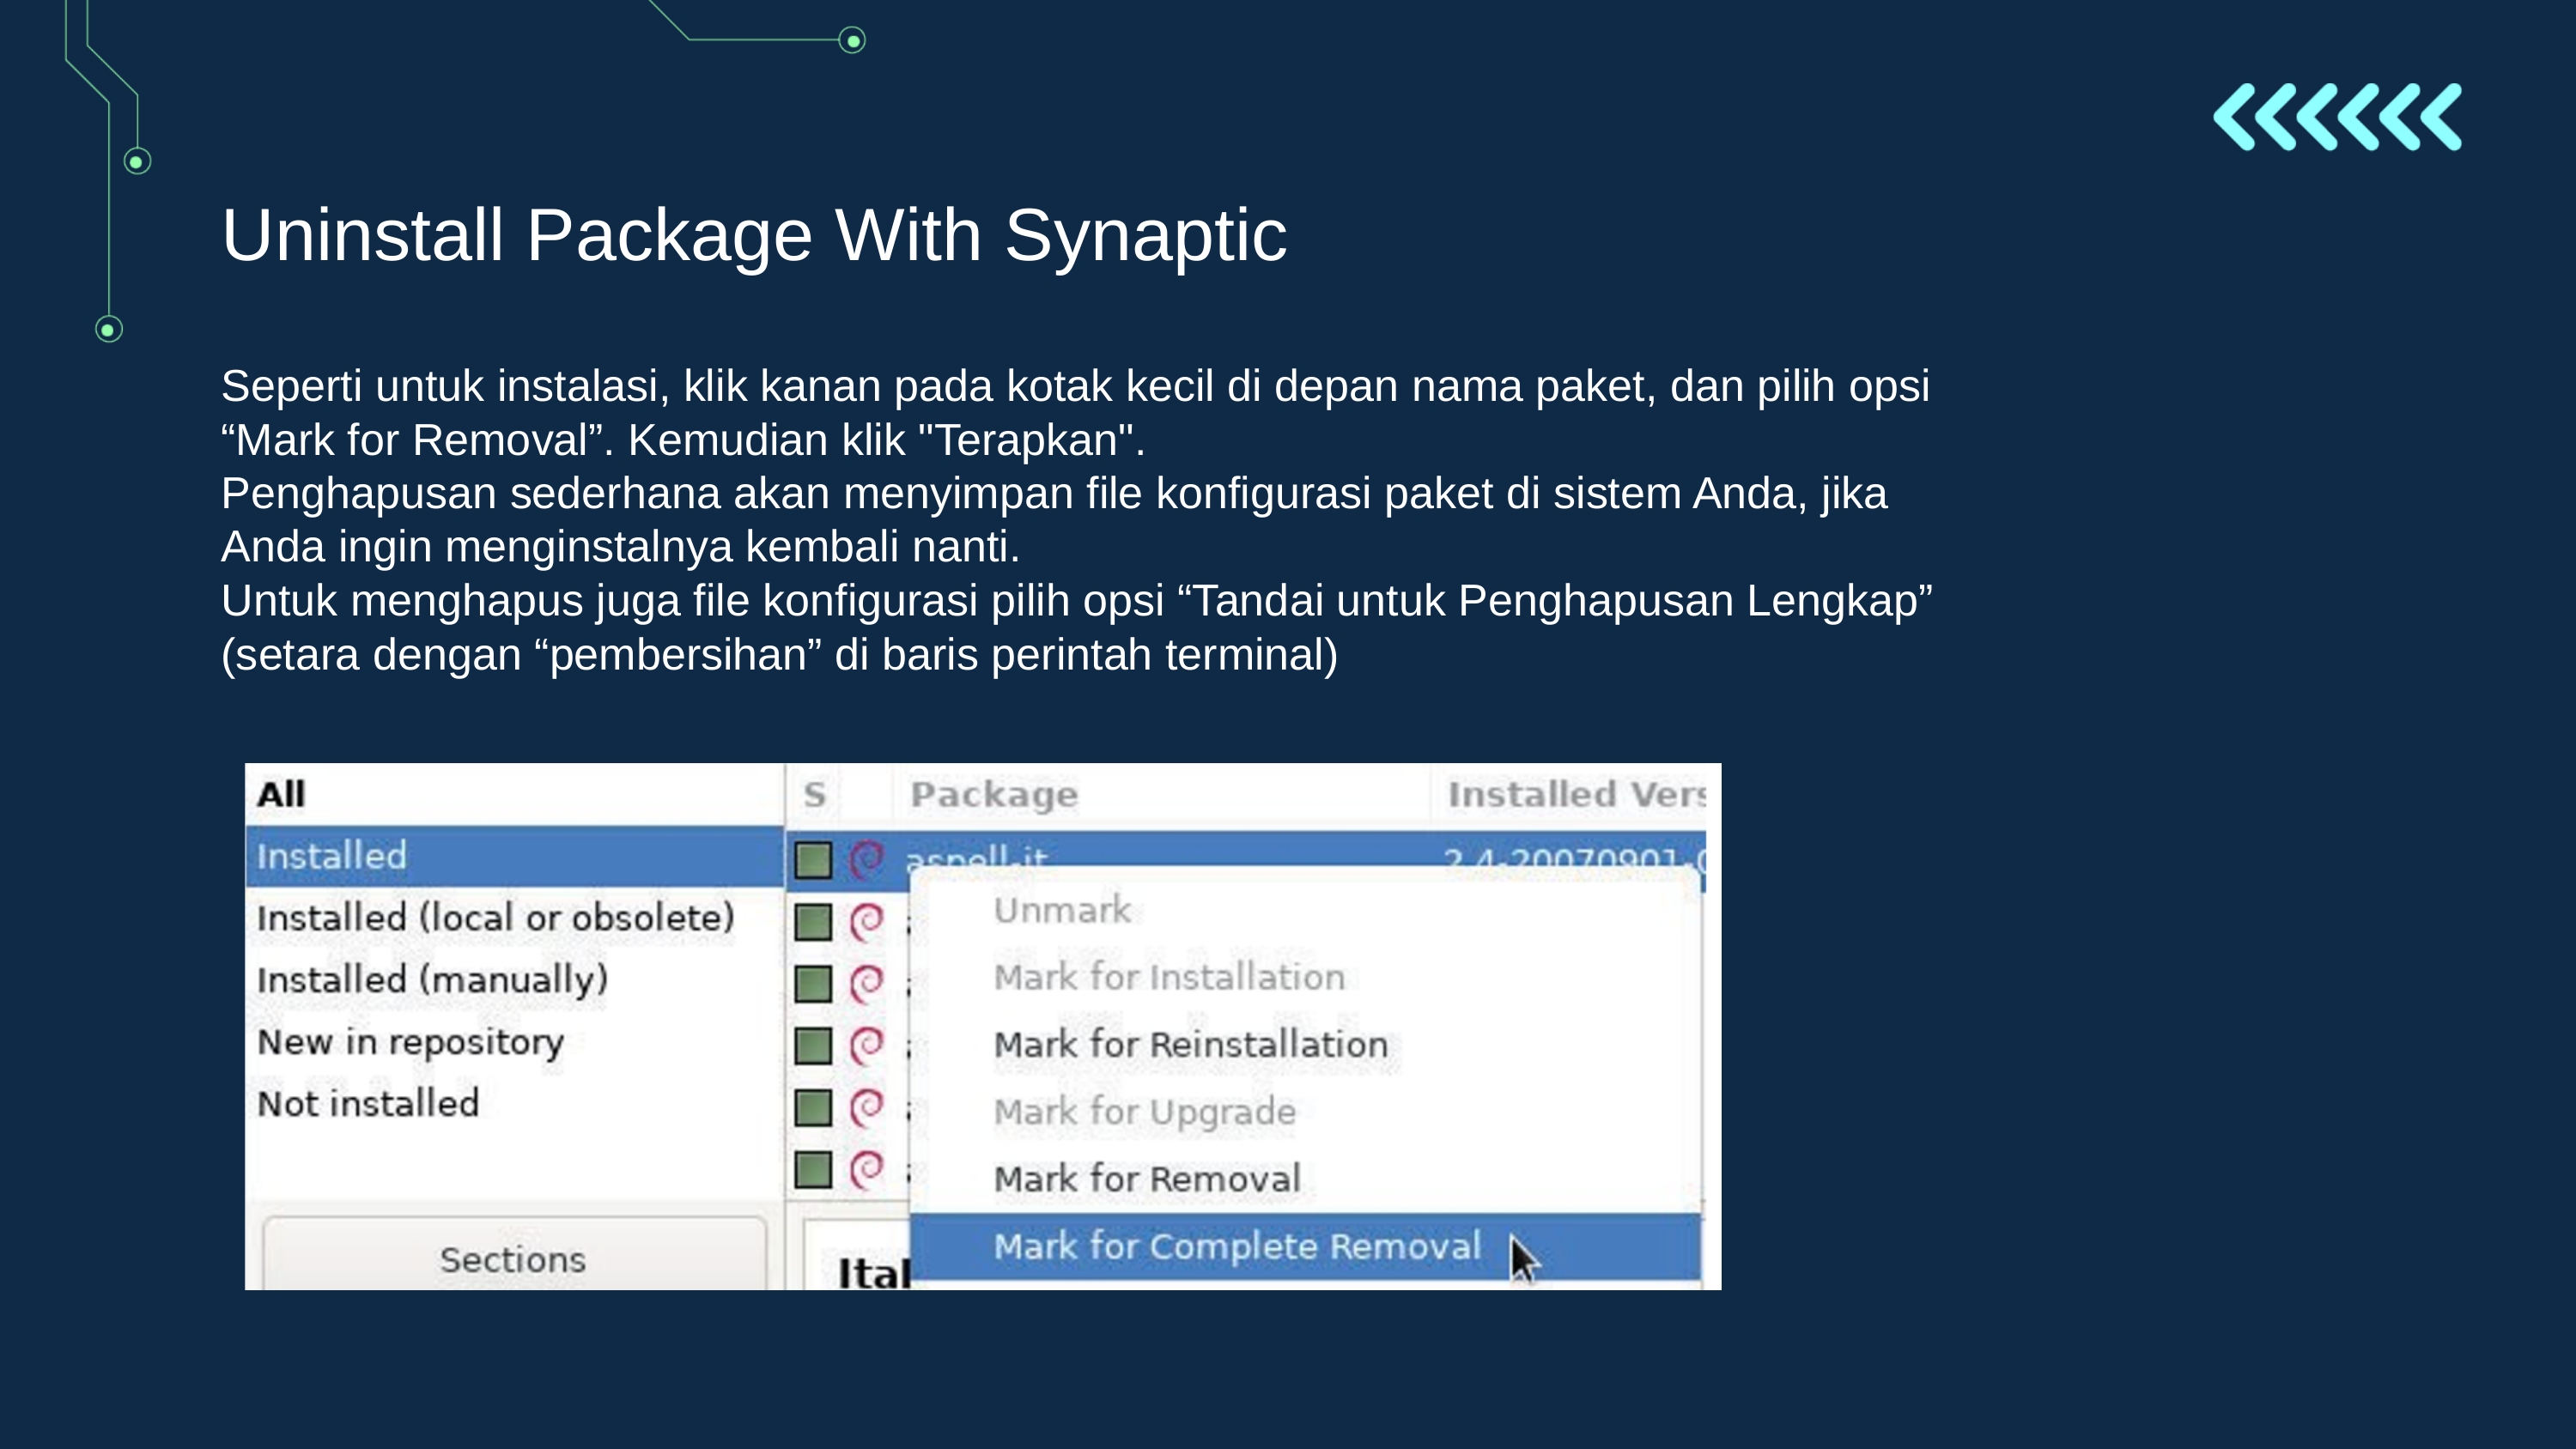

Uninstall Package With Synaptic
Seperti untuk instalasi, klik kanan pada kotak kecil di depan nama paket, dan pilih opsi “Mark for Removal”. Kemudian klik "Terapkan".
Penghapusan sederhana akan menyimpan file konfigurasi paket di sistem Anda, jika Anda ingin menginstalnya kembali nanti.
Untuk menghapus juga file konfigurasi pilih opsi “Tandai untuk Penghapusan Lengkap” (setara dengan “pembersihan” di baris perintah terminal)